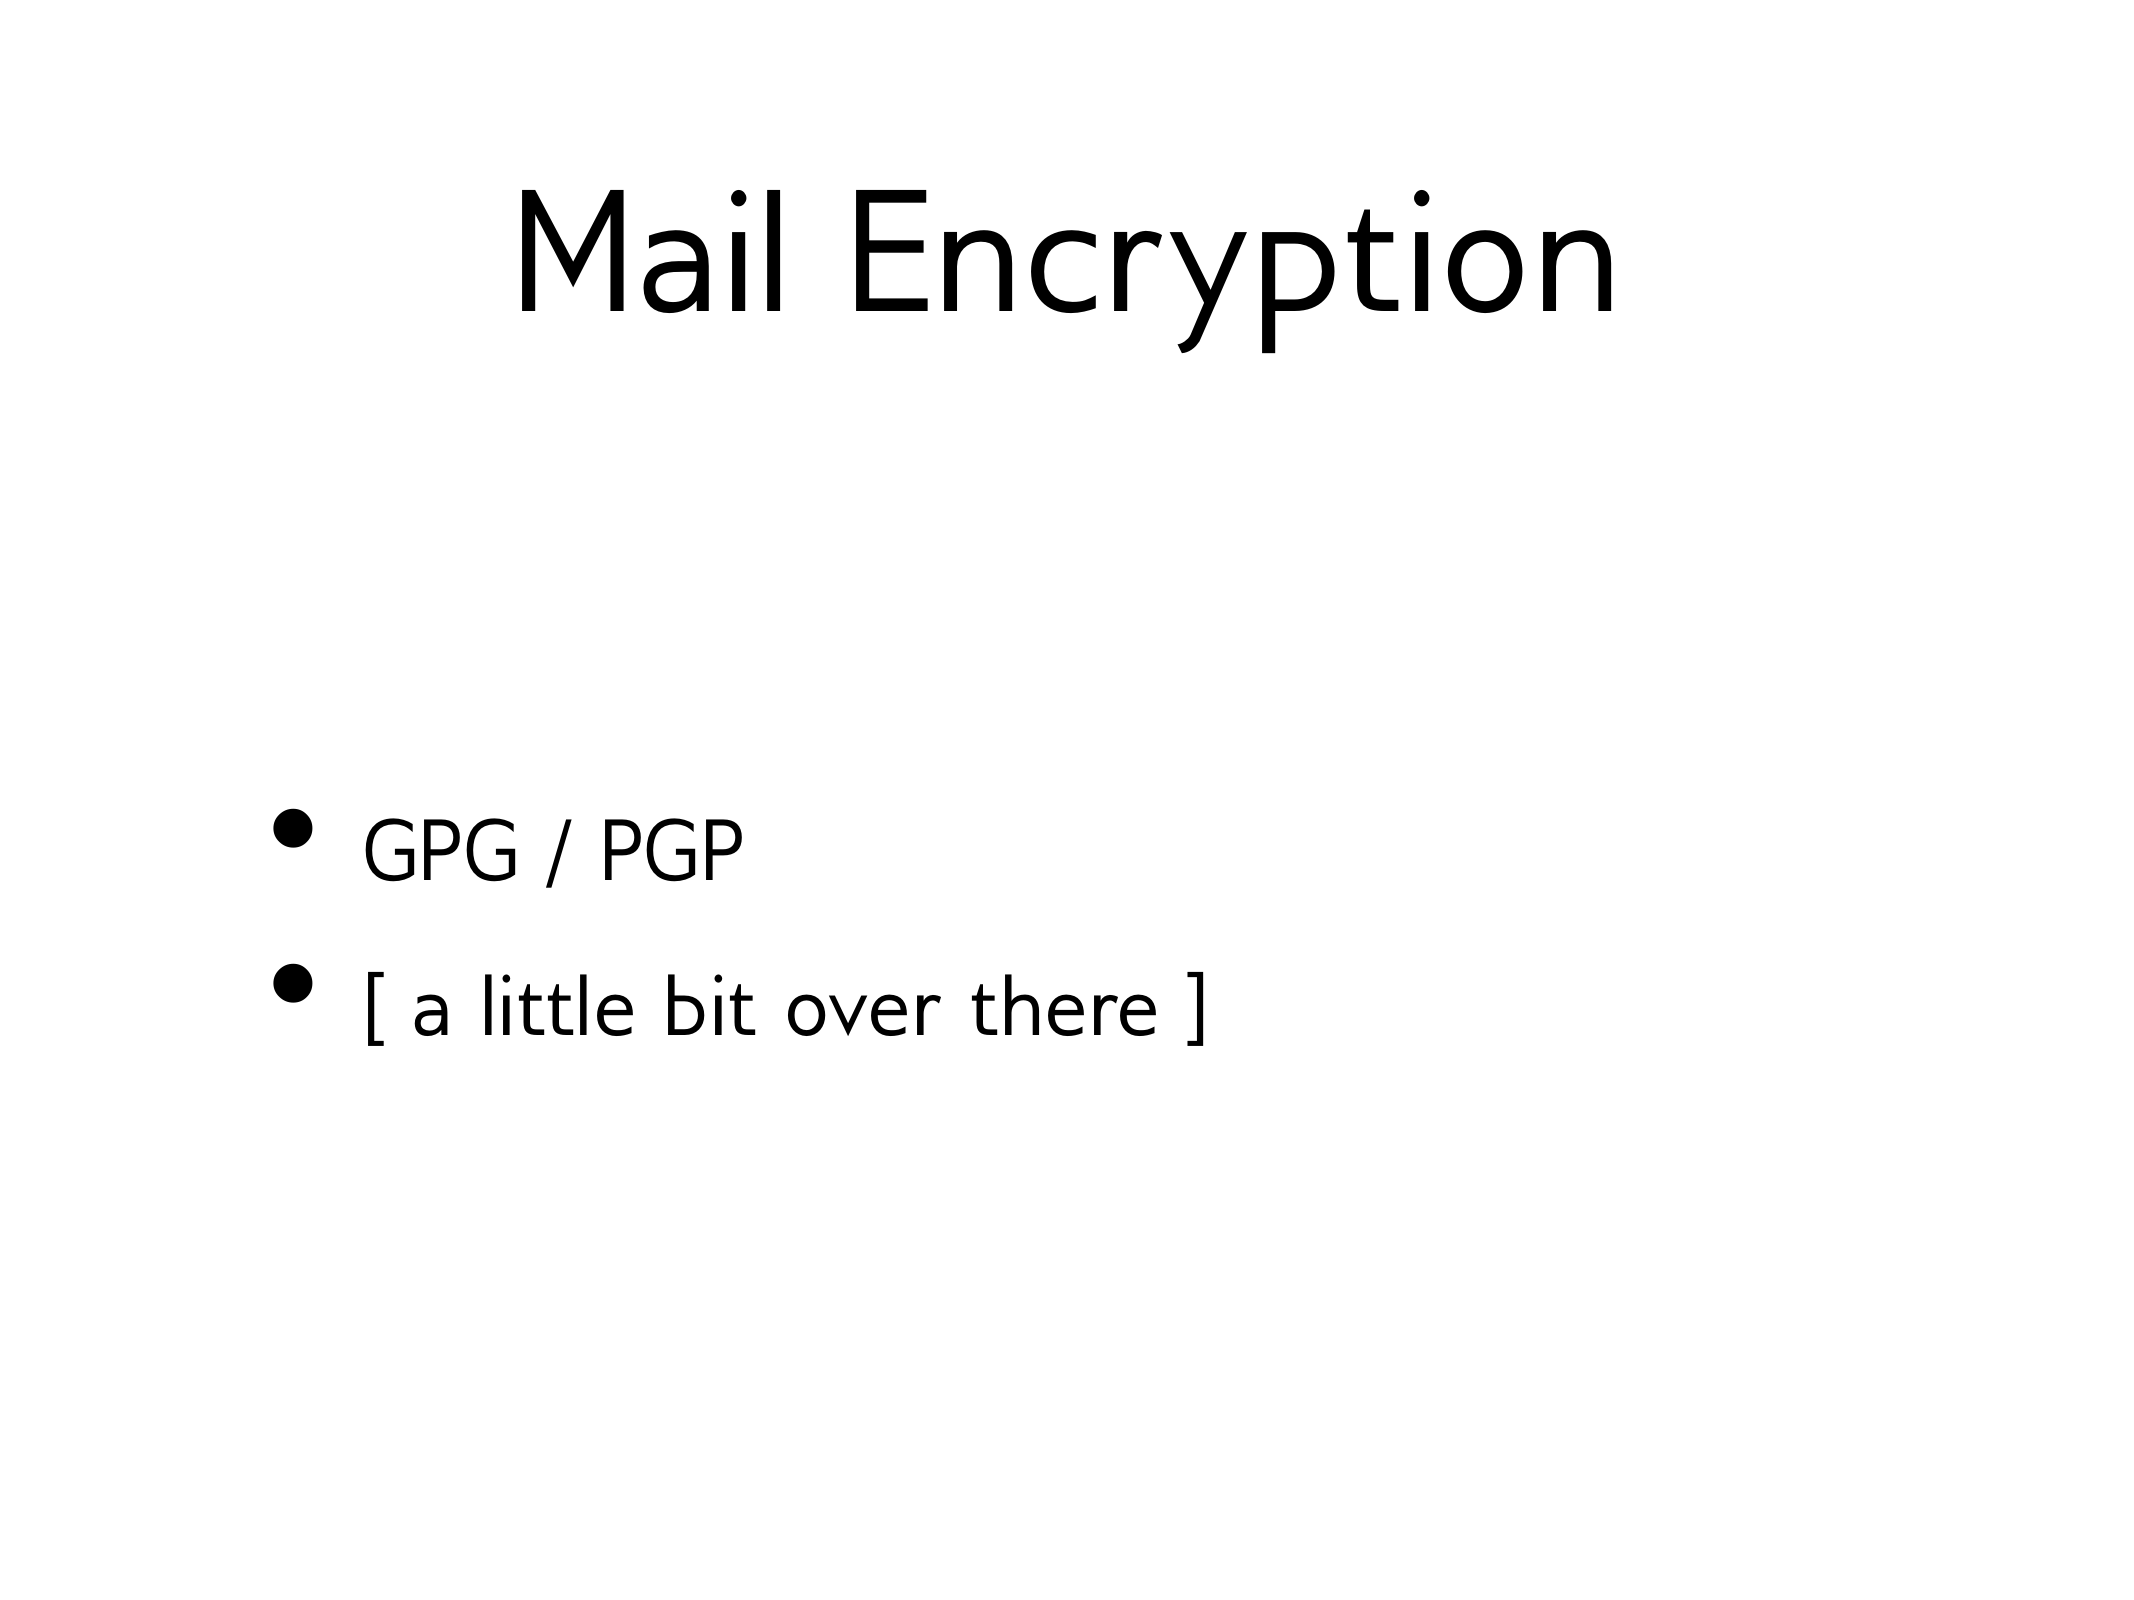

# Mail Encryption
GPG / PGP
[ a little bit over there ]